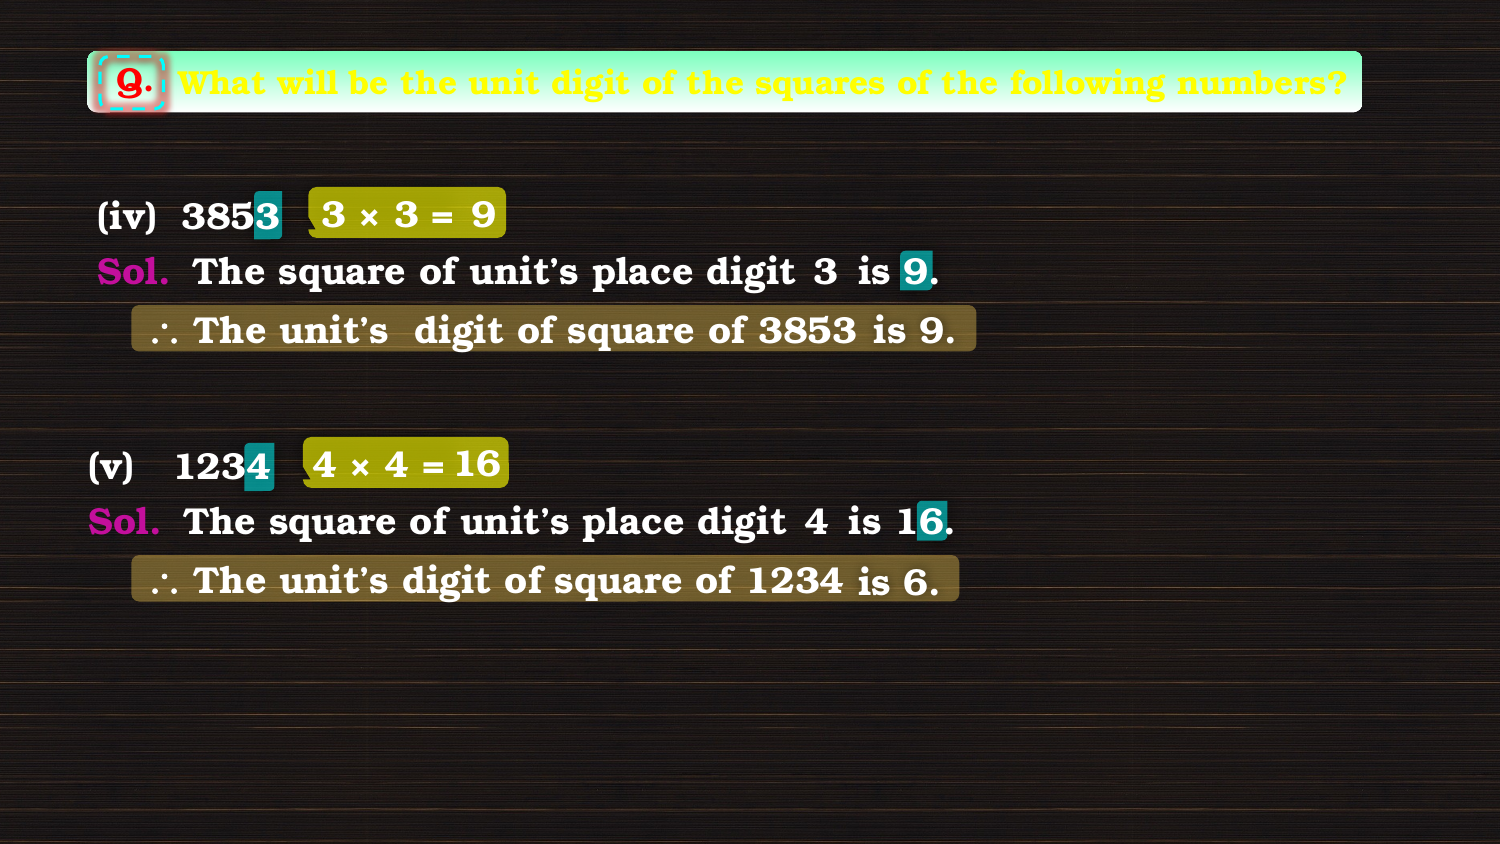

Q.

What will be the unit digit of the squares of the following numbers?
3 × 3 =
9
(iv)
3853

Sol.
The square of unit’s place digit
3
is 9.

is 9.
∴ The unit’s  digit of square of 3853
16
4 × 4 =
(v)
1234

Sol.
The square of unit’s place digit
4
is 16.

is 6.
∴ The unit’s digit of square of 1234